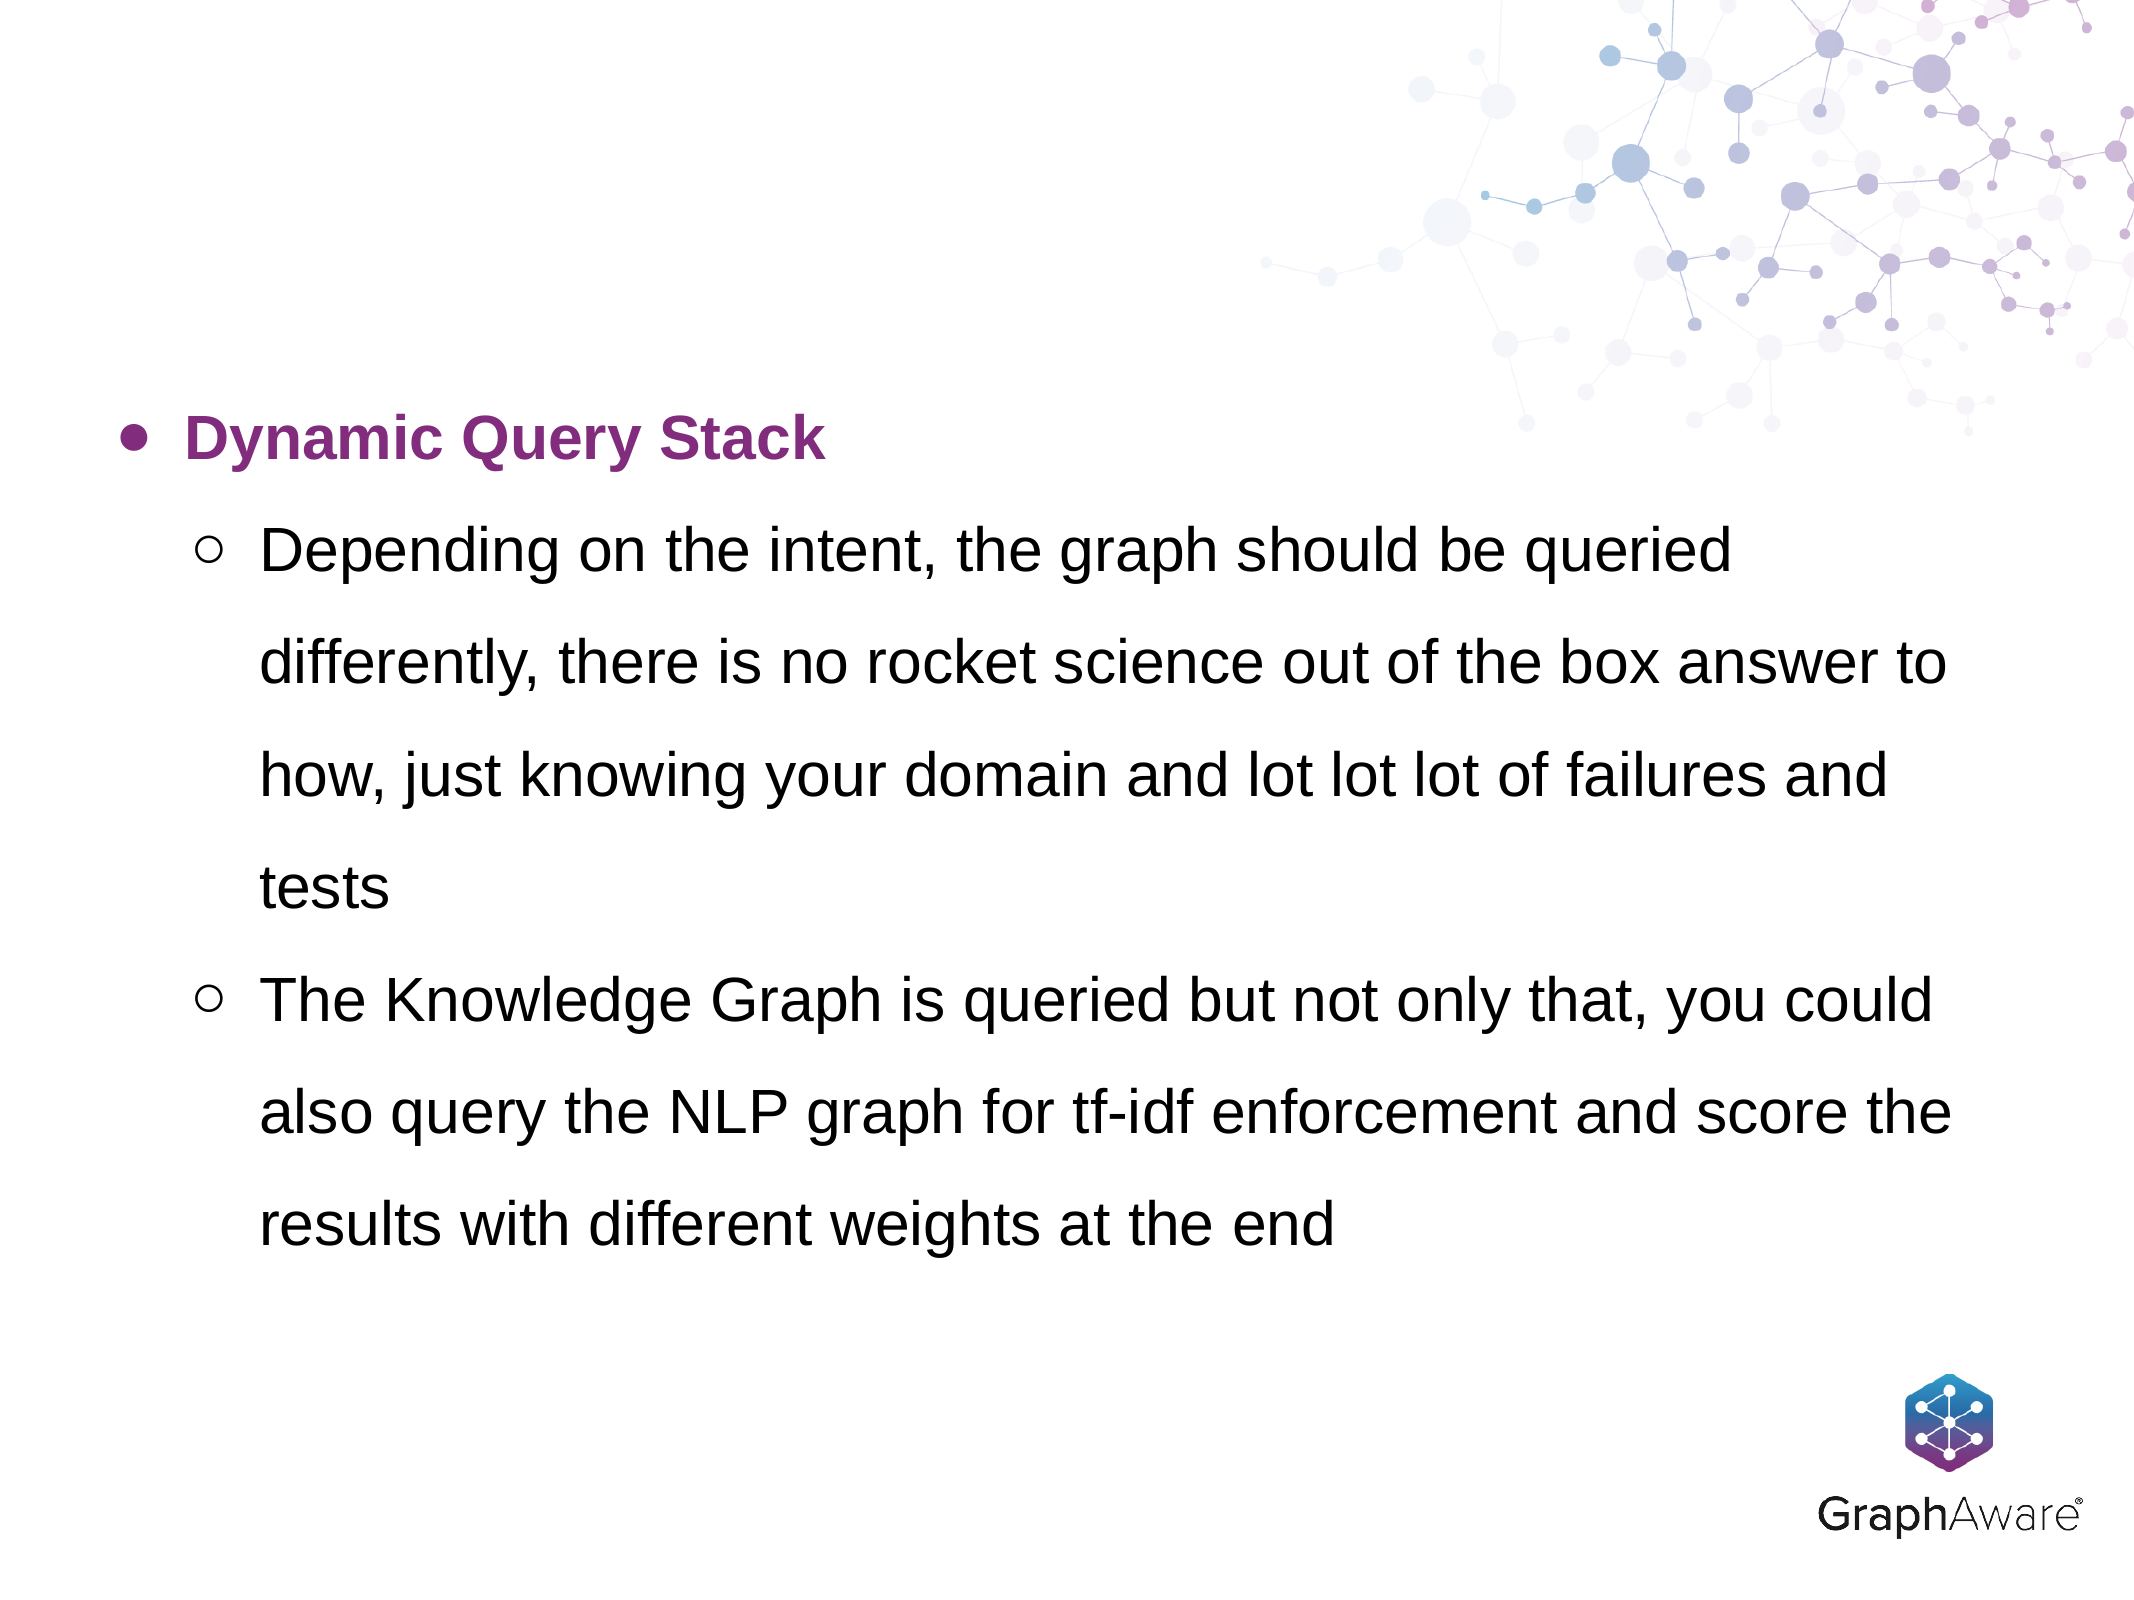

Dynamic Query Stack
Depending on the intent, the graph should be queried differently, there is no rocket science out of the box answer to how, just knowing your domain and lot lot lot of failures and tests
The Knowledge Graph is queried but not only that, you could also query the NLP graph for tf-idf enforcement and score the results with different weights at the end